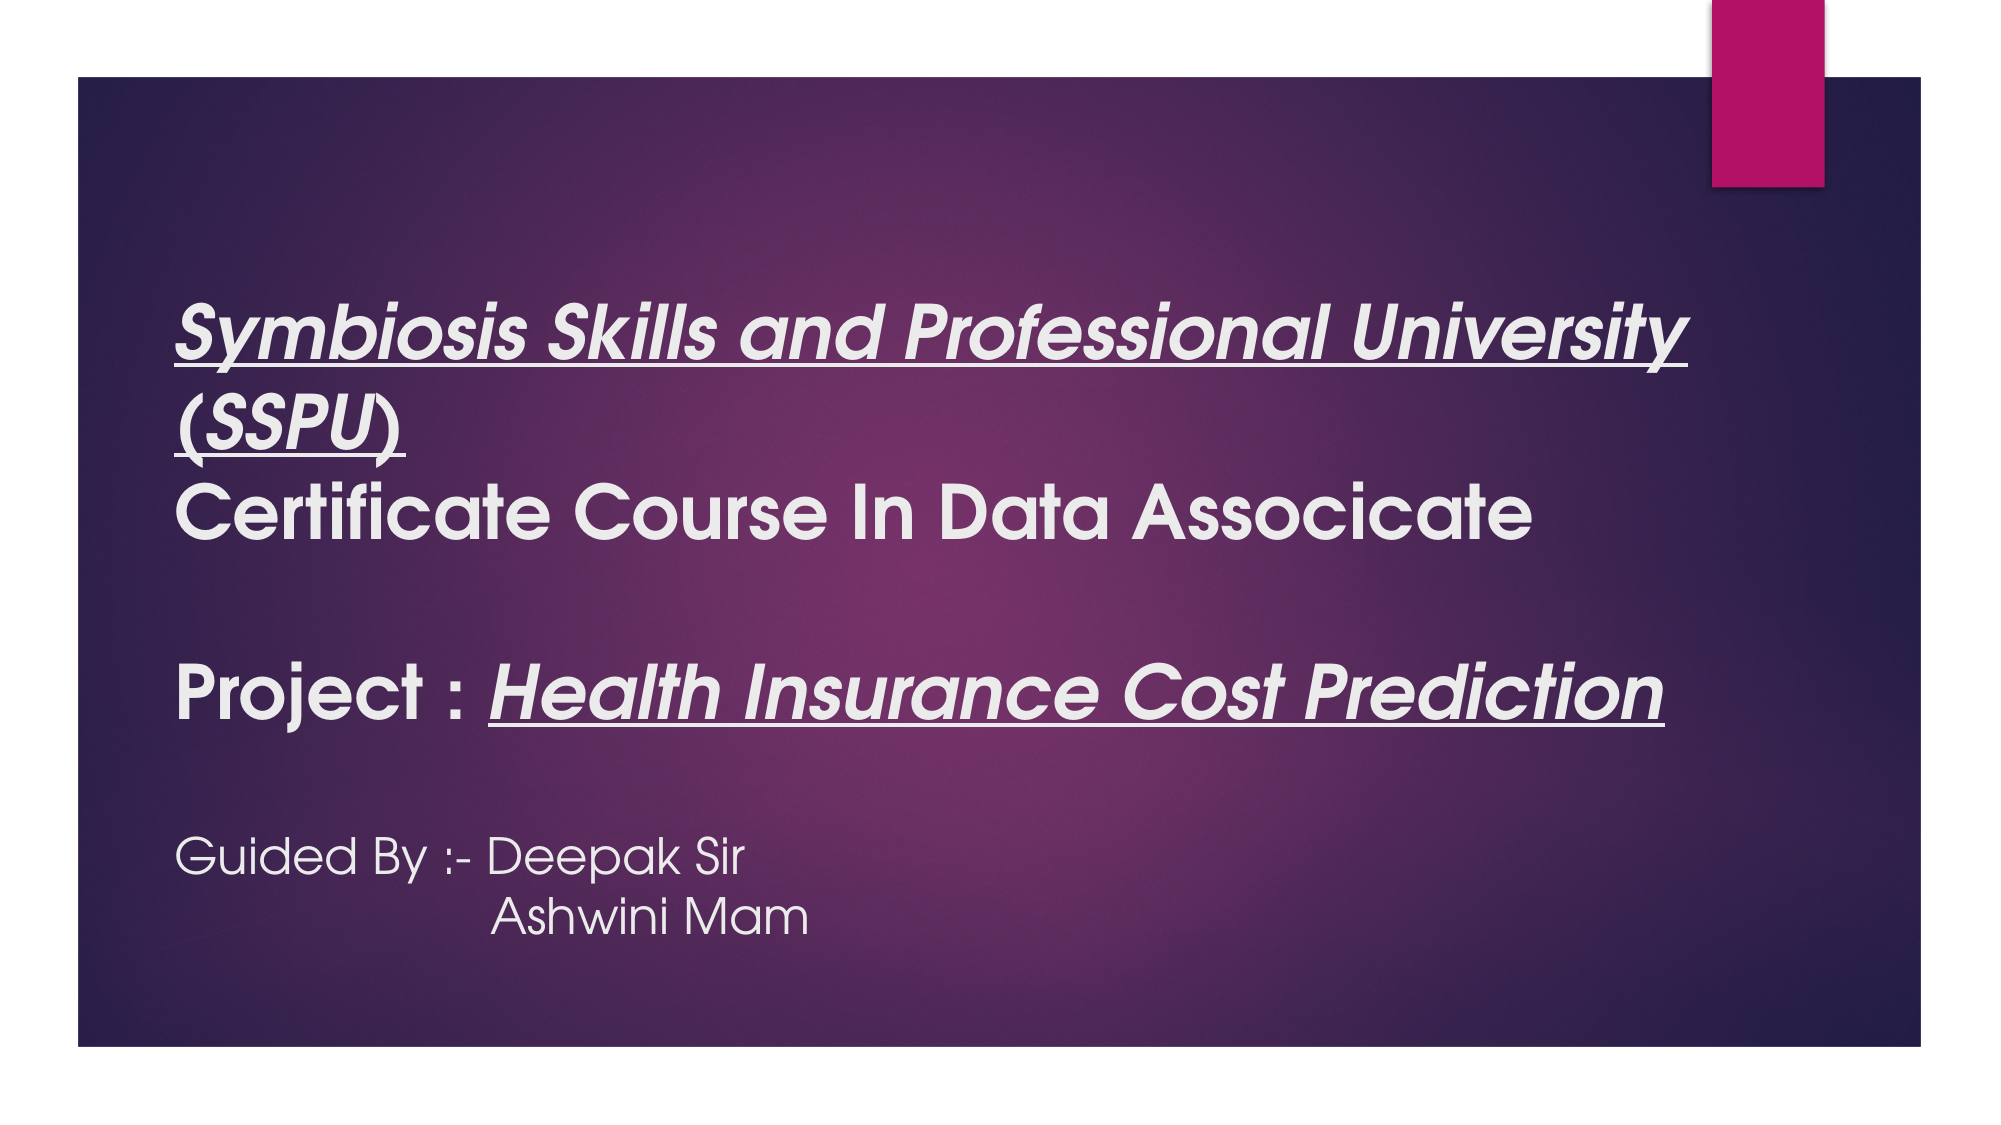

# Symbiosis Skills and Professional University (SSPU) Certificate Course In Data Associcate Project : Health Insurance Cost Prediction Guided By :- Deepak Sir Ashwini Mam